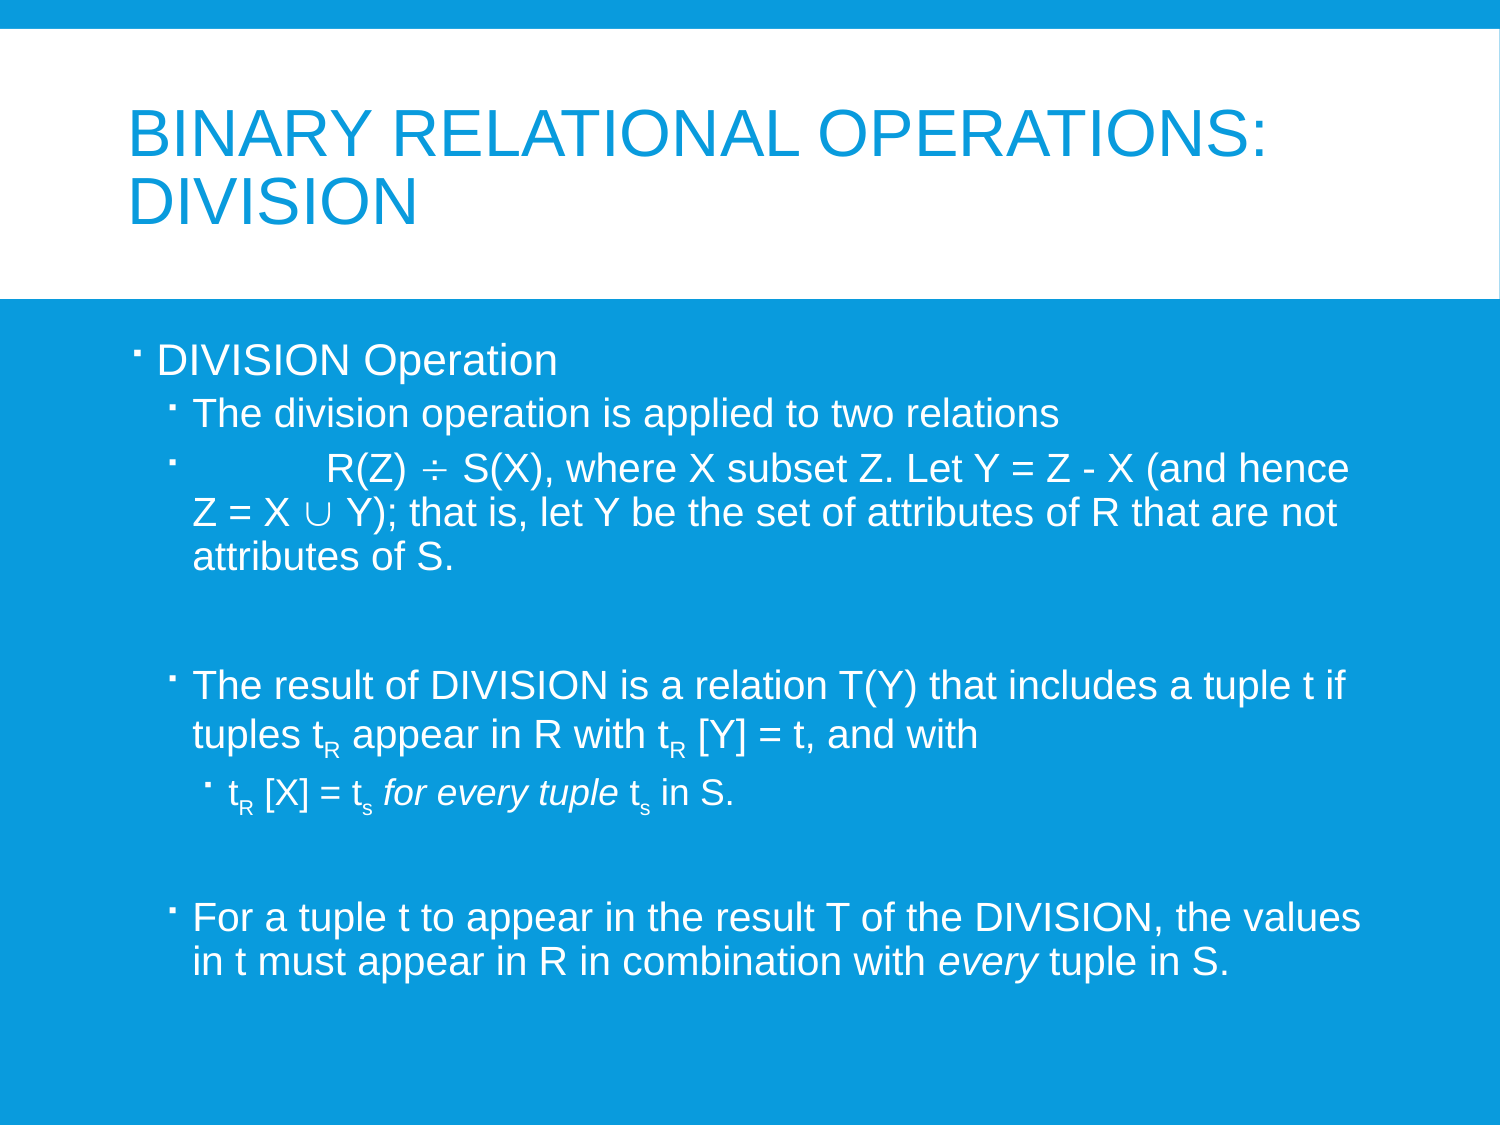

# Binary Relational Operations: DIVISION
DIVISION Operation
The division operation is applied to two relations
	R(Z) ÷ S(X), where X subset Z. Let Y = Z - X (and hence Z = X ∪ Y); that is, let Y be the set of attributes of R that are not attributes of S.

The result of DIVISION is a relation T(Y) that includes a tuple t if tuples tR appear in R with tR [Y] = t, and with
tR [X] = ts for every tuple ts in S.

For a tuple t to appear in the result T of the DIVISION, the values in t must appear in R in combination with every tuple in S.